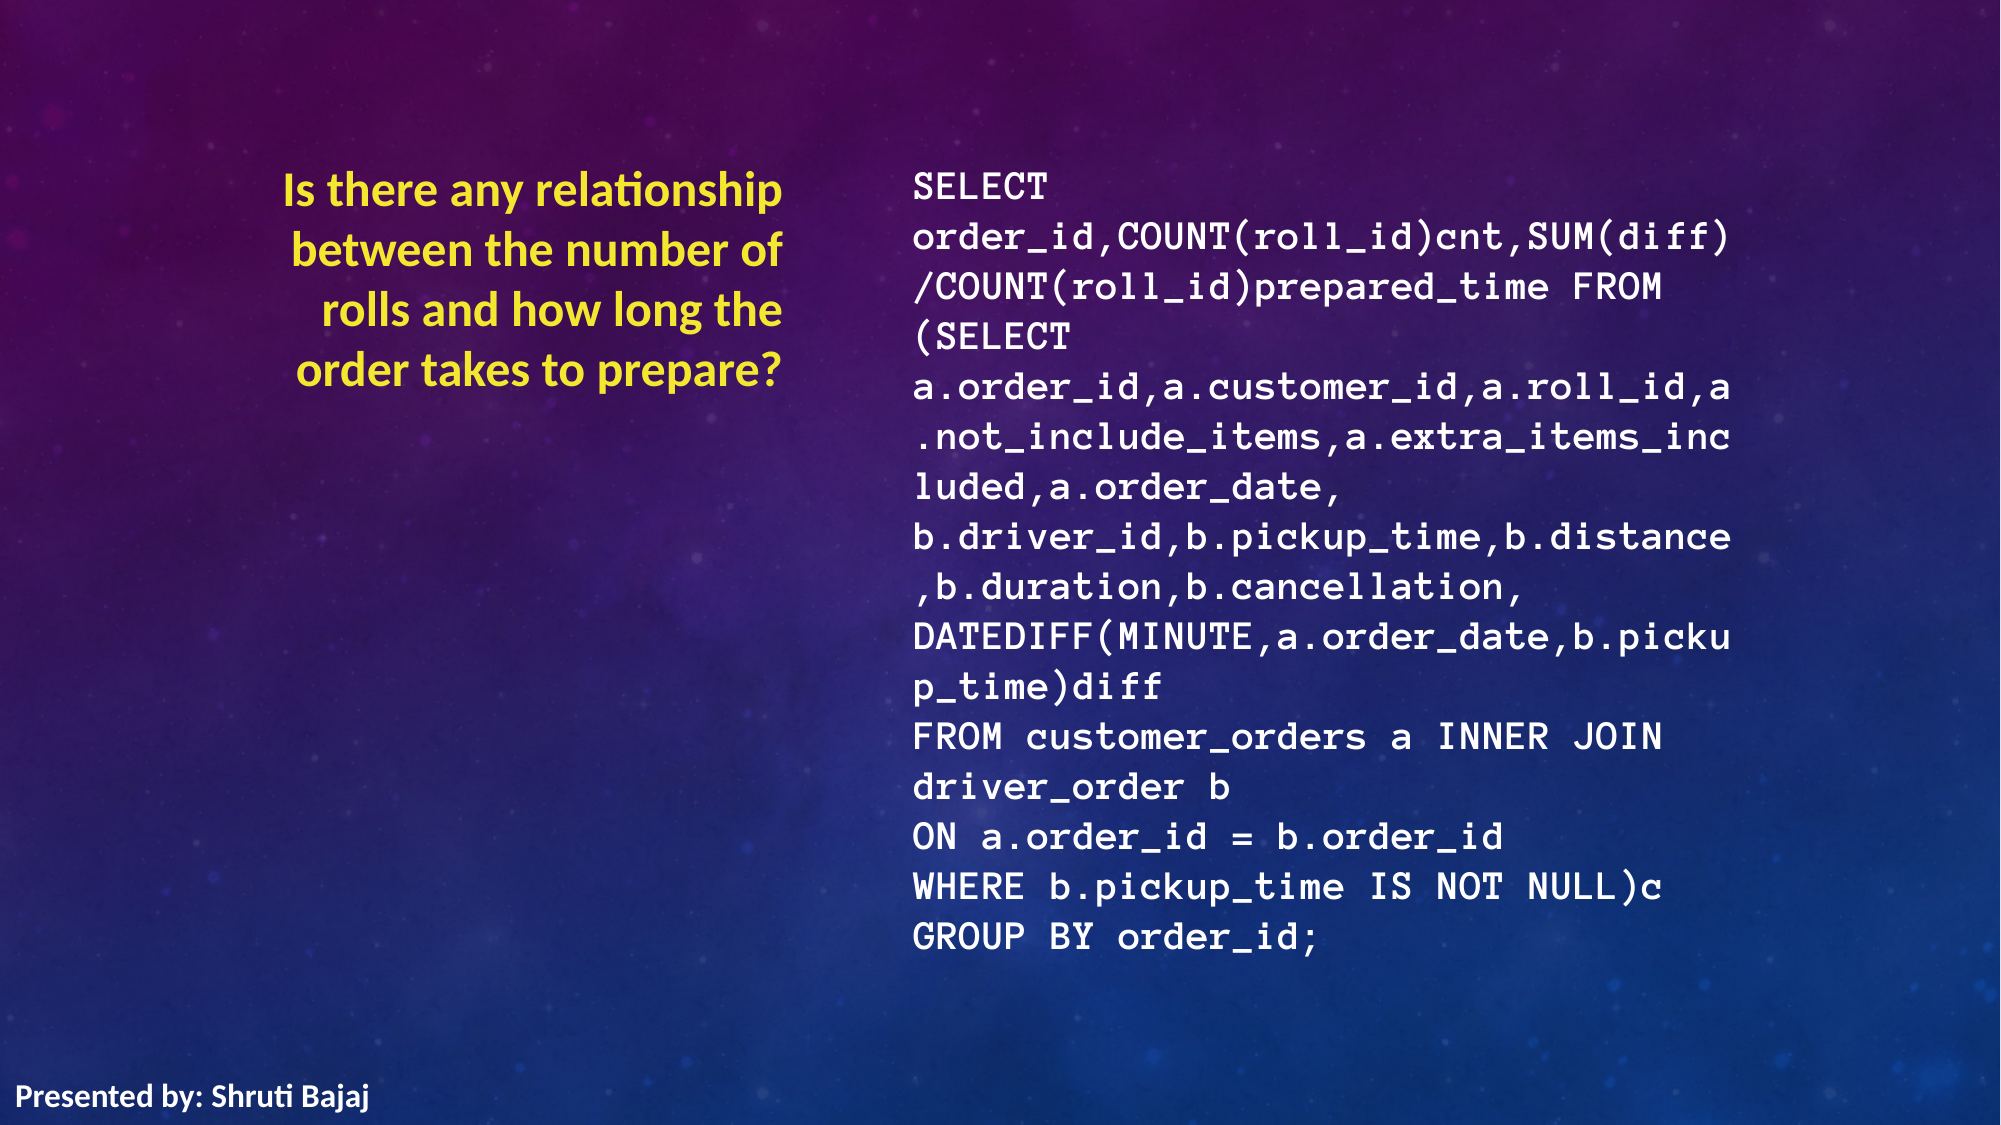

# Is there any relationship between the number of rolls and how long the order takes to prepare?

SELECT order_id,COUNT(roll_id)cnt,SUM(diff)/COUNT(roll_id)prepared_time FROM
(SELECT a.order_id,a.customer_id,a.roll_id,a.not_include_items,a.extra_items_included,a.order_date,
b.driver_id,b.pickup_time,b.distance,b.duration,b.cancellation, DATEDIFF(MINUTE,a.order_date,b.pickup_time)diff
FROM customer_orders a INNER JOIN driver_order b
ON a.order_id = b.order_id
WHERE b.pickup_time IS NOT NULL)c
GROUP BY order_id;

Presented by: Shruti Bajaj